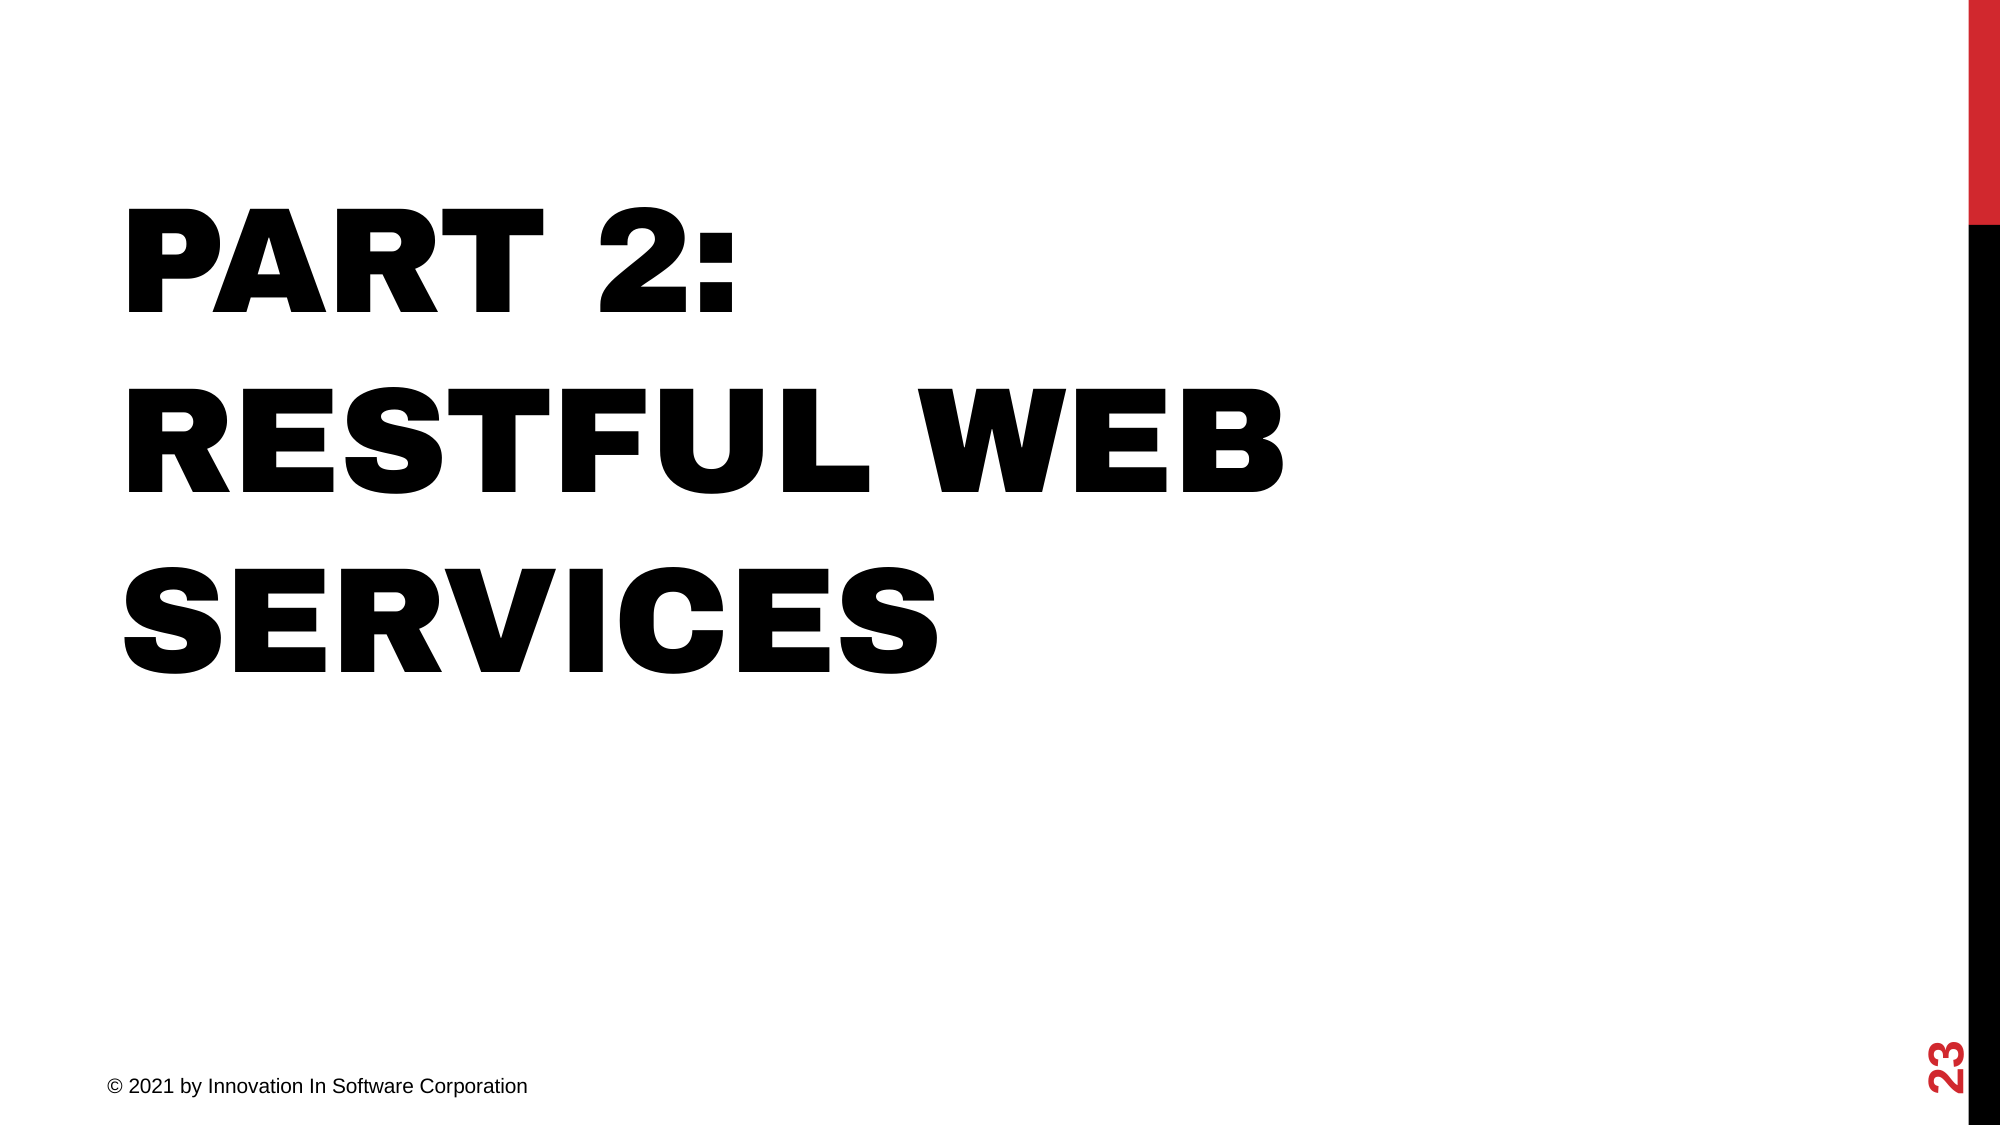

Part 2:
restful web services
23
© 2021 by Innovation In Software Corporation